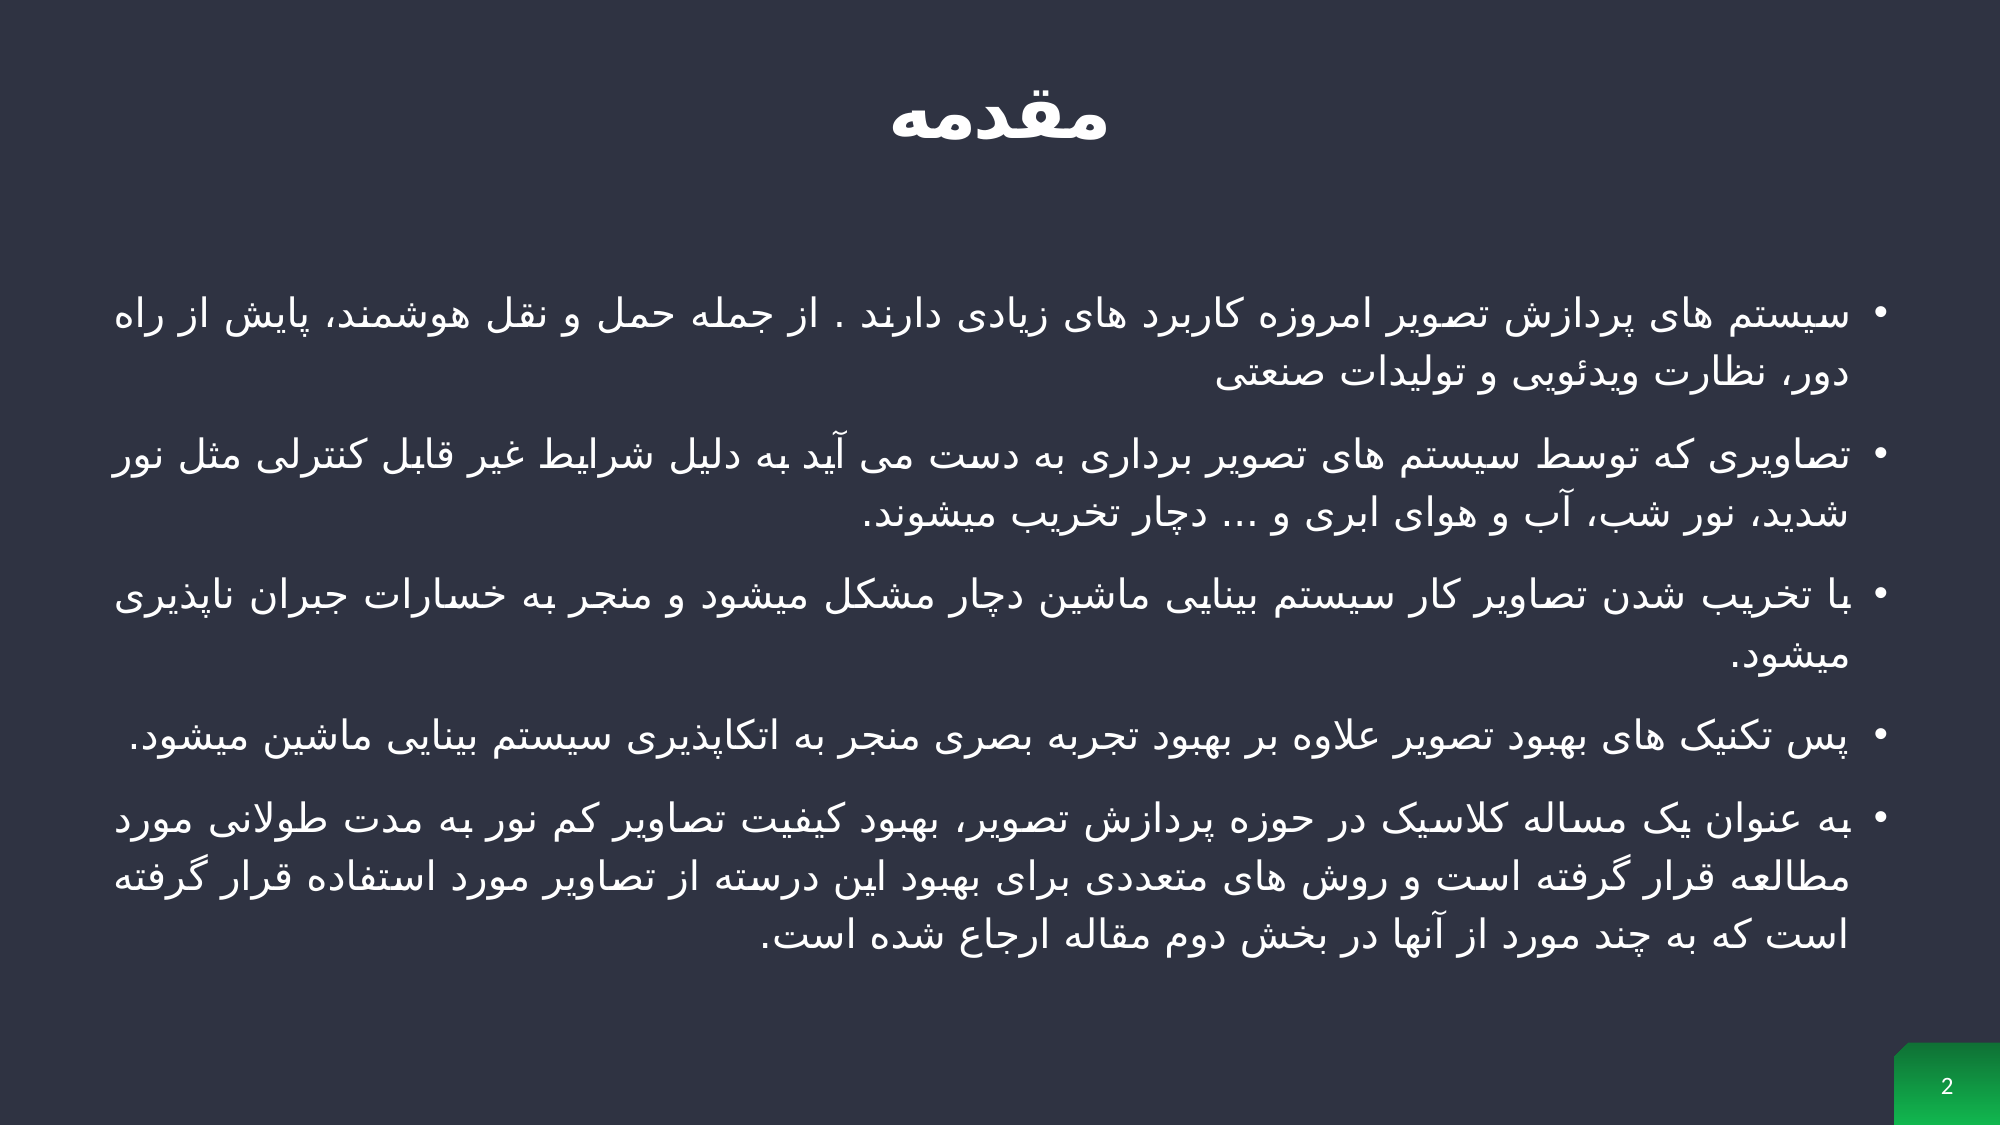

# مقدمه
سیستم های پردازش تصویر امروزه کاربرد های زیادی دارند . از جمله حمل و نقل هوشمند، پایش از راه دور، نظارت ویدئویی و تولیدات صنعتی
تصاویری که توسط سیستم های تصویر برداری به دست می آید به دلیل شرایط غیر قابل کنترلی مثل نور شدید، نور شب، آب و هوای ابری و ... دچار تخریب میشوند.
با تخریب شدن تصاویر کار سیستم بینایی ماشین دچار مشکل میشود و منجر به خسارات جبران ناپذیری میشود.
پس تکنیک های بهبود تصویر علاوه بر بهبود تجربه بصری منجر به اتکاپذیری سیستم بینایی ماشین میشود.
به عنوان یک مساله کلاسیک در حوزه پردازش تصویر، بهبود کیفیت تصاویر کم نور به مدت طولانی مورد مطالعه قرار گرفته است و روش های متعددی برای بهبود این درسته از تصاویر مورد استفاده قرار گرفته است که به چند مورد از آنها در بخش دوم مقاله ارجاع شده است.
2